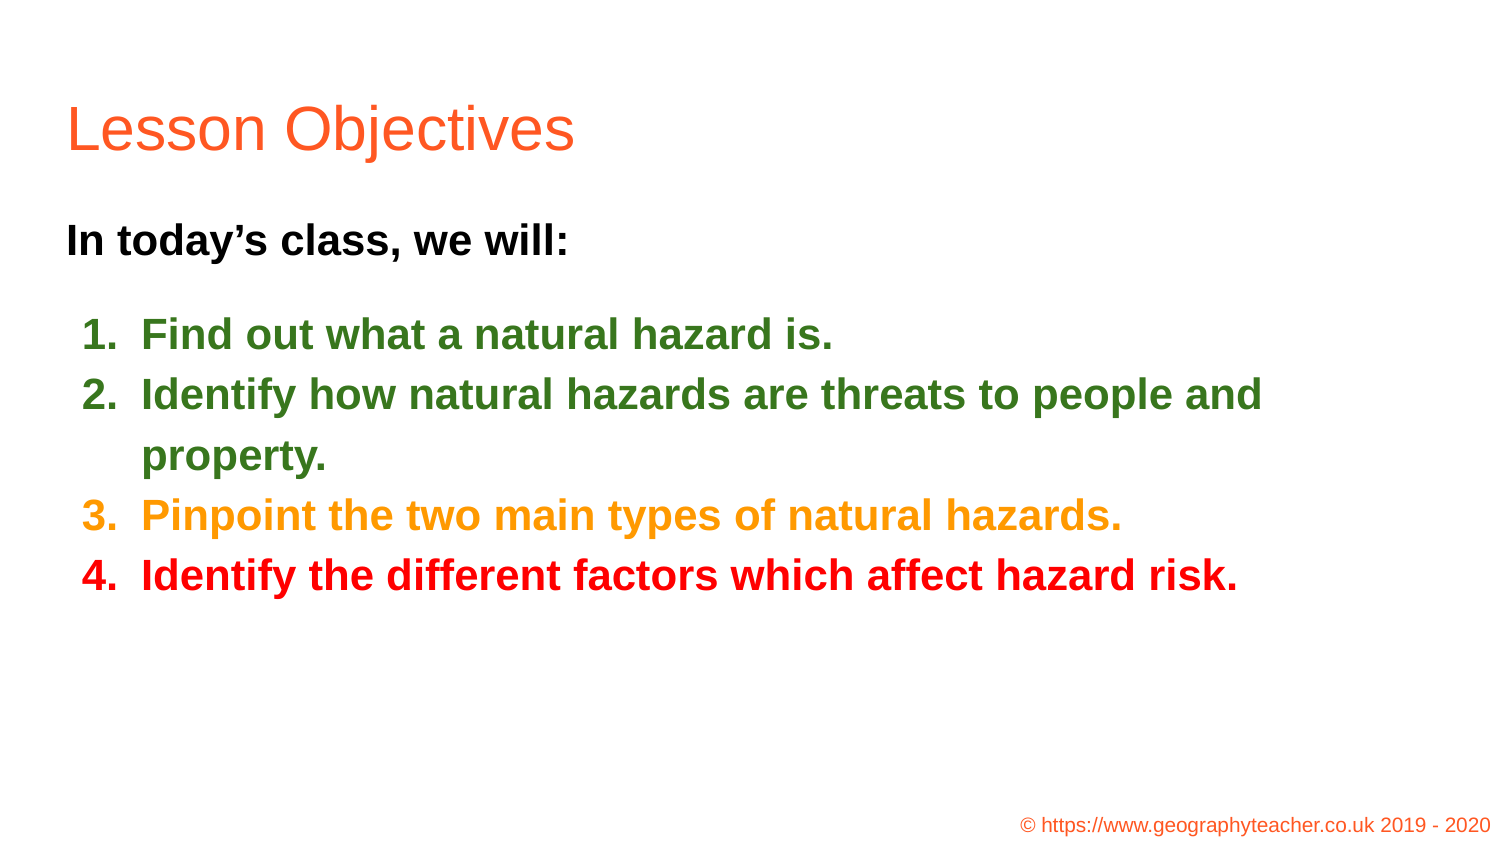

# Lesson Objectives
In today’s class, we will:
Find out what a natural hazard is.
Identify how natural hazards are threats to people and property.
Pinpoint the two main types of natural hazards.
Identify the different factors which affect hazard risk.